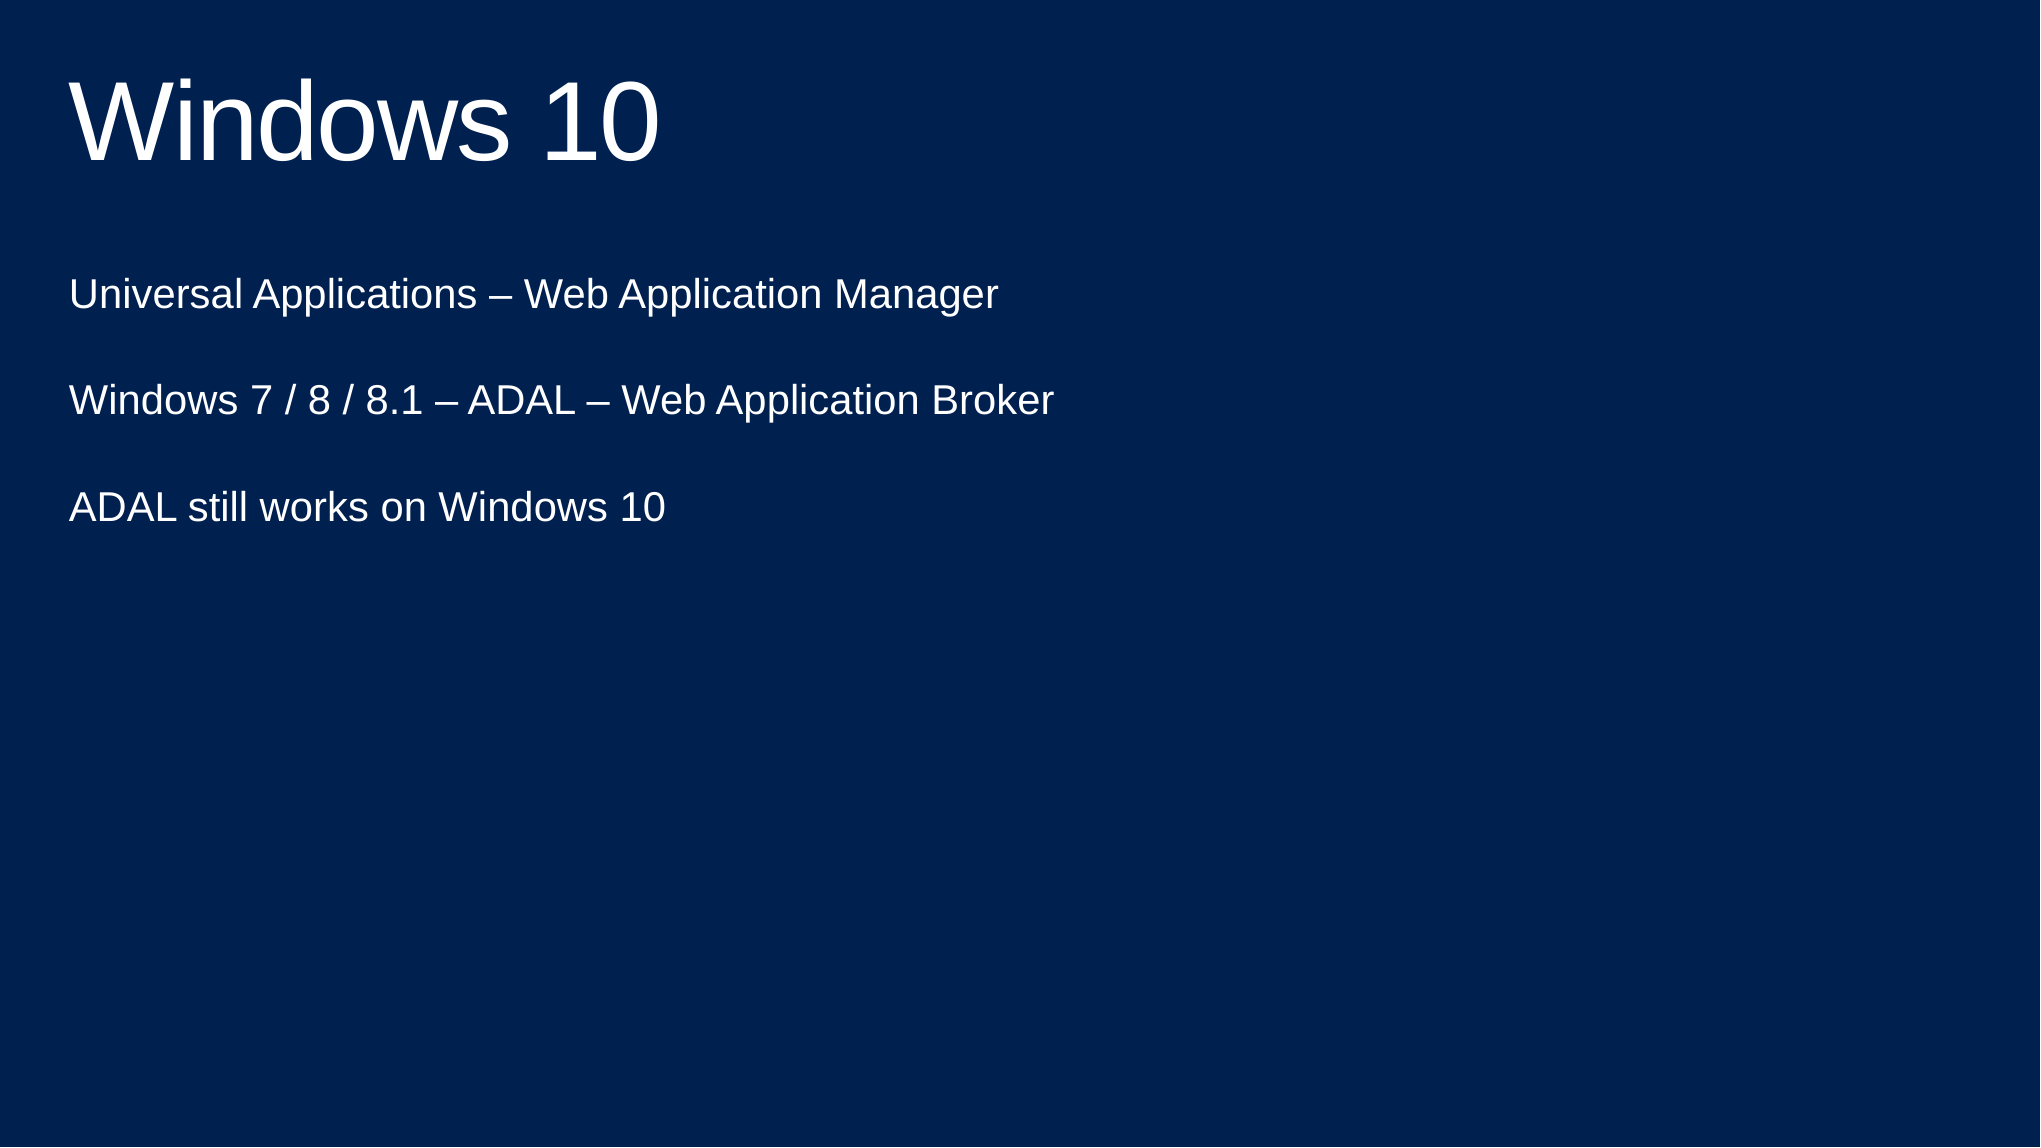

# Windows 10

Universal Applications – Web Application Manager

Windows 7 / 8 / 8.1 – ADAL – Web Application Broker

ADAL still works on Windows 10